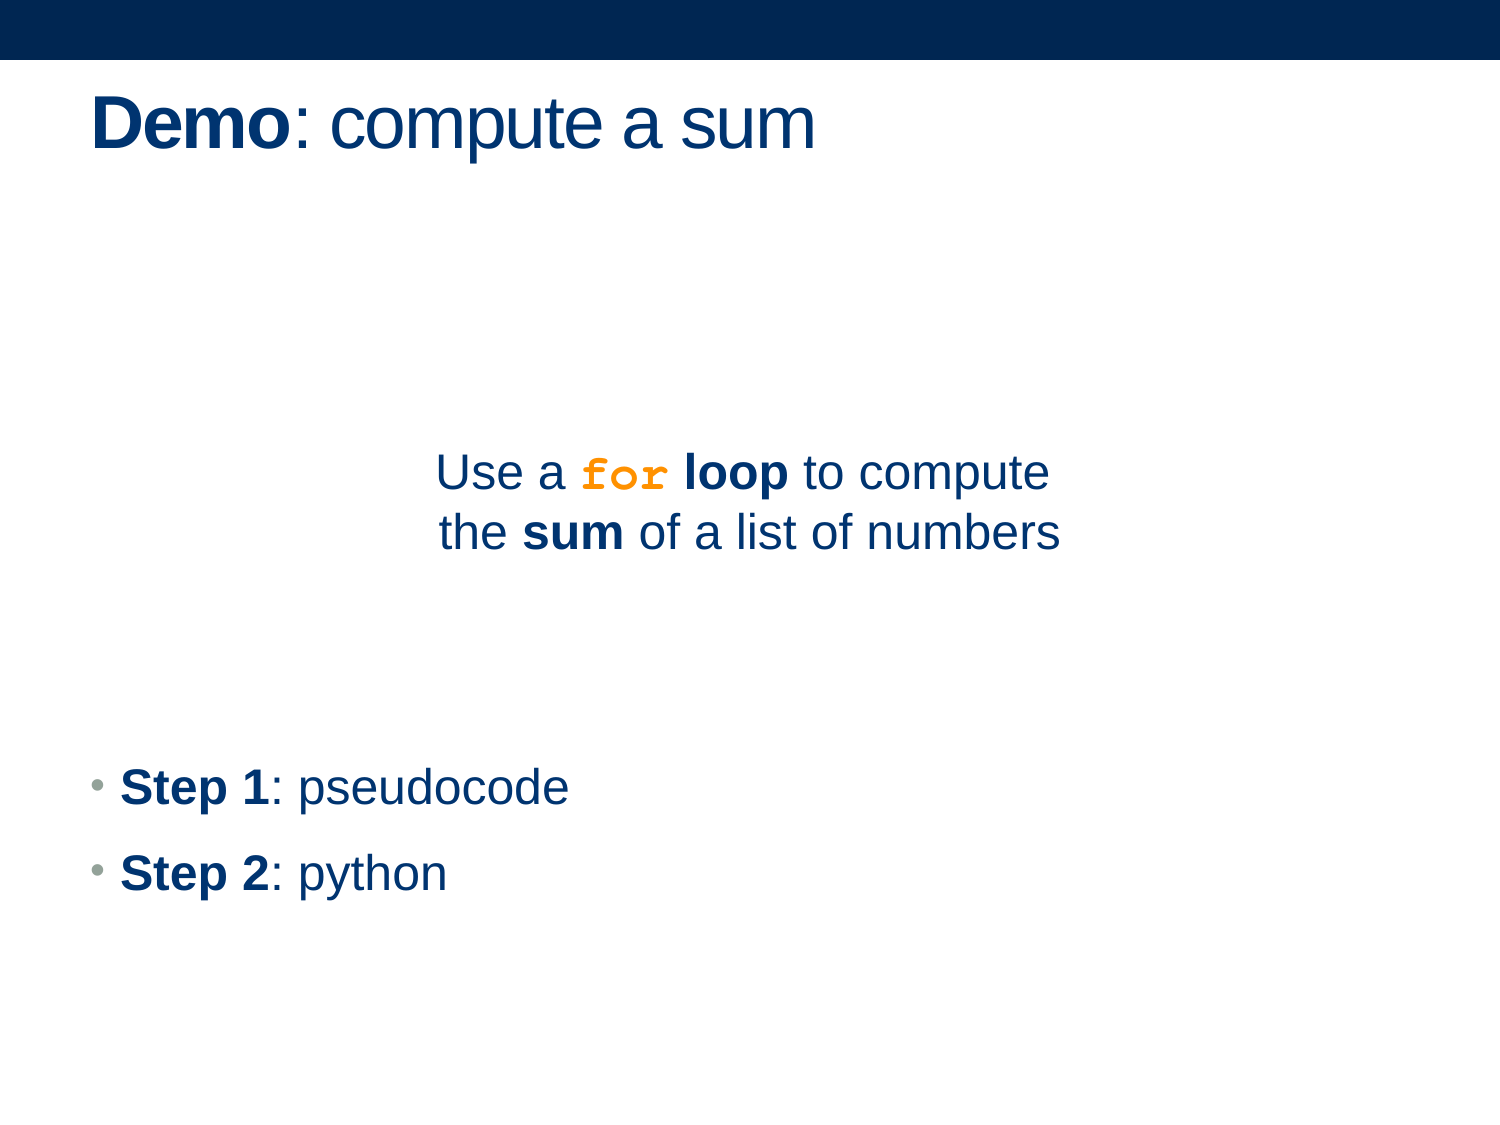

# Demo: compute a sum

Use a for loop to compute
the sum of a list of numbers

Step 1: pseudocode
Step 2: python